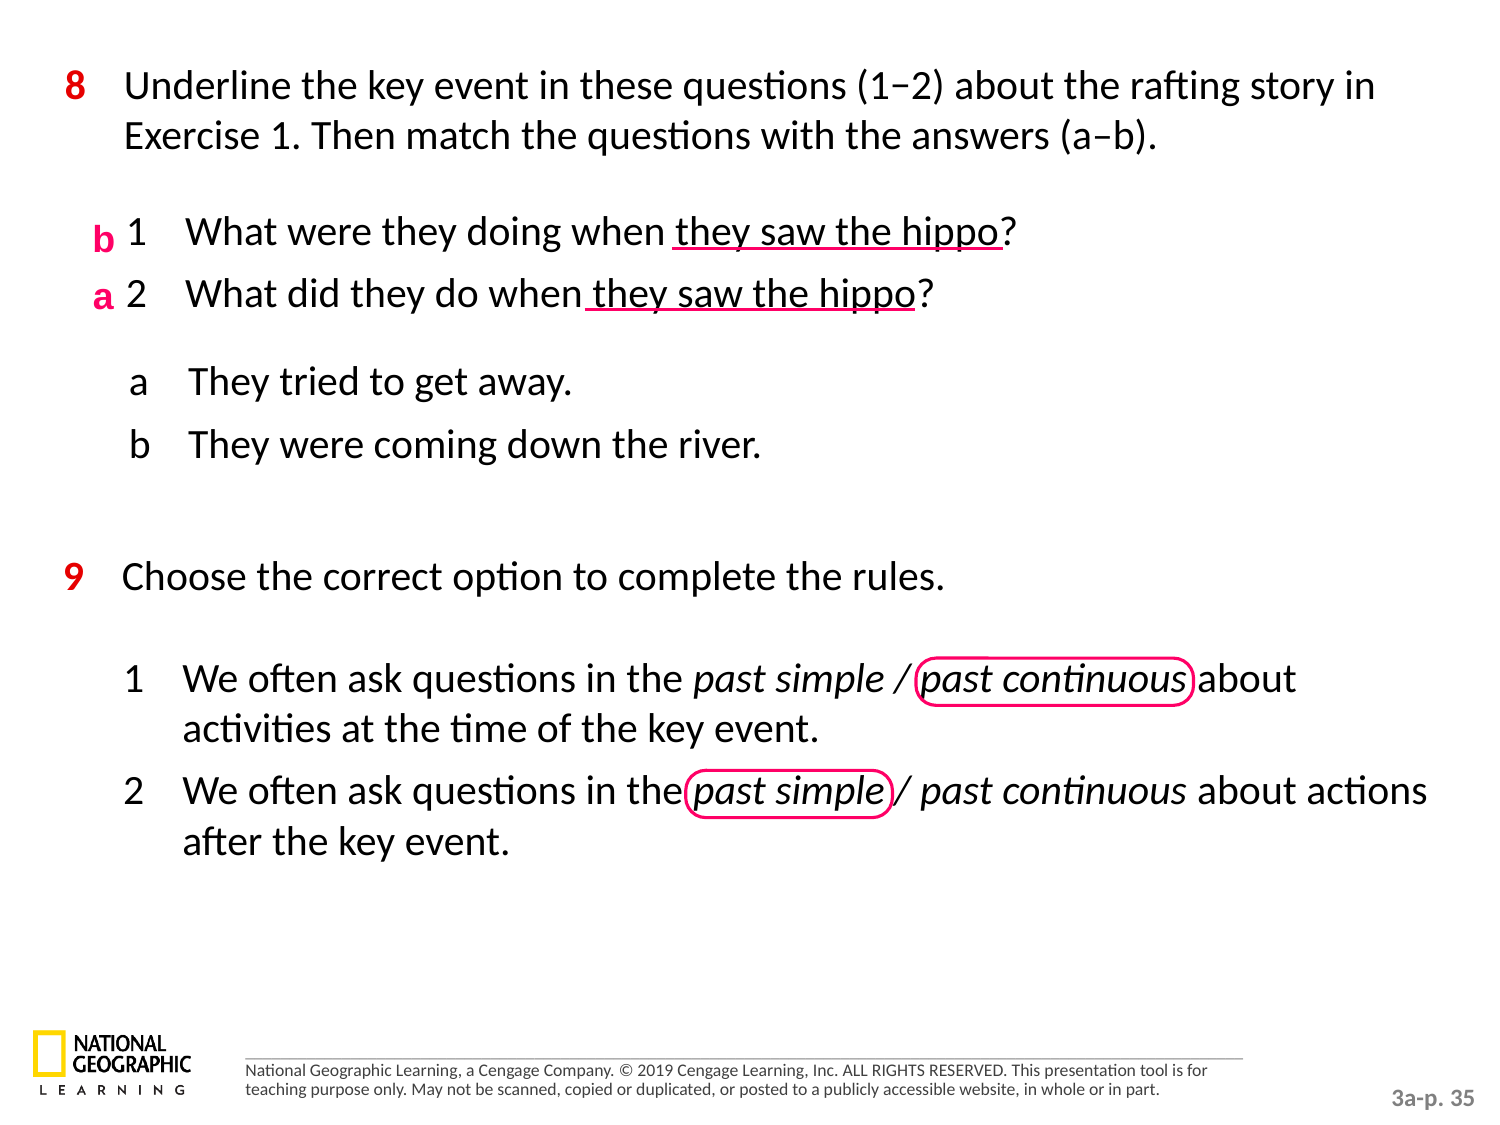

8	Underline the key event in these questions (1−2) about the rafting story in Exercise 1. Then match the questions with the answers (a–b).
1 	What were they doing when they saw the hippo?
2 	What did they do when they saw the hippo?
b
a
a 	They tried to get away.
b 	They were coming down the river.
9	Choose the correct option to complete the rules.
1 	We often ask questions in the past simple / past continuous about activities at the time of the key event.
2 	We often ask questions in the past simple / past continuous about actions after the key event.

3a-p. 35